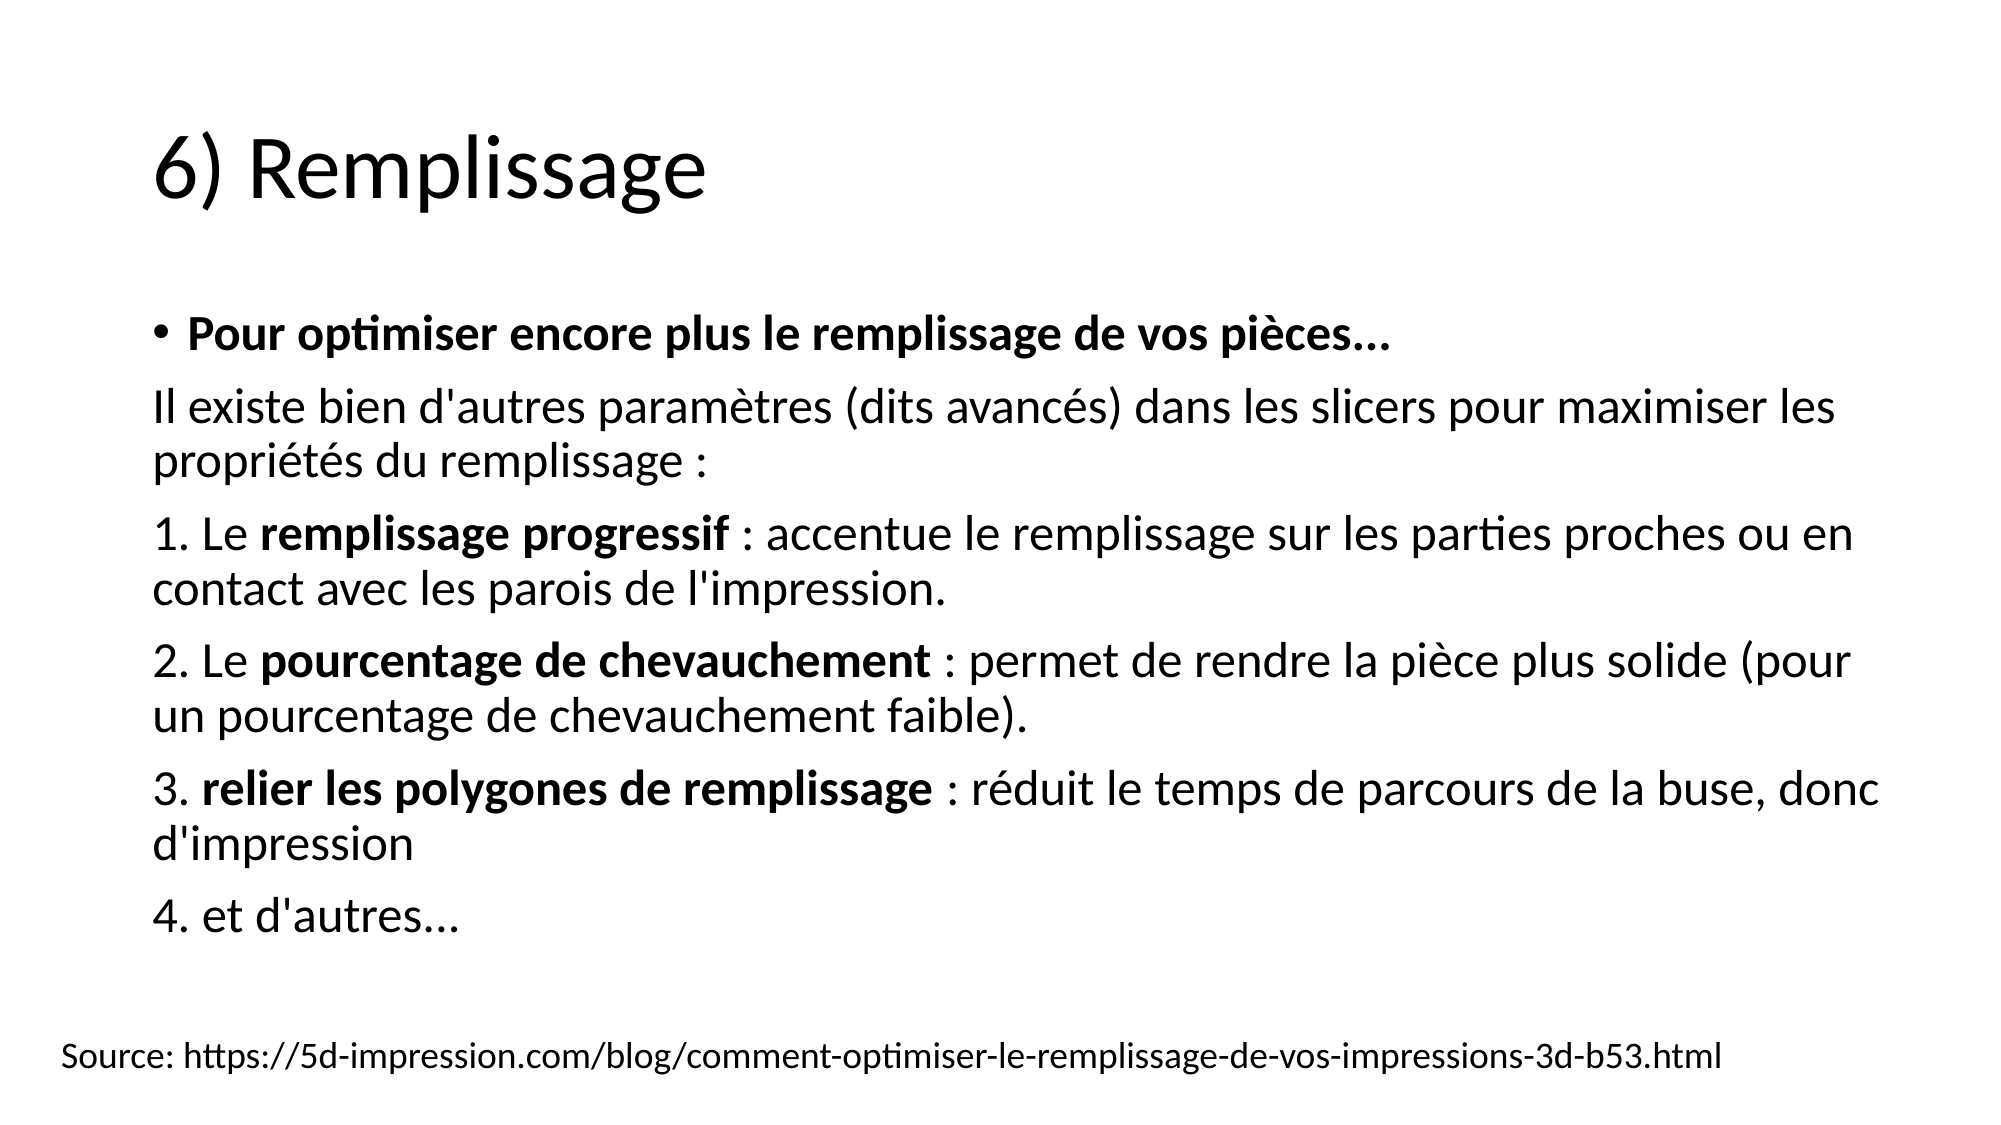

6) Remplissage
Pour optimiser encore plus le remplissage de vos pièces...
Il existe bien d'autres paramètres (dits avancés) dans les slicers pour maximiser les propriétés du remplissage :
1. Le remplissage progressif : accentue le remplissage sur les parties proches ou en contact avec les parois de l'impression.
2. Le pourcentage de chevauchement : permet de rendre la pièce plus solide (pour un pourcentage de chevauchement faible).
3. relier les polygones de remplissage : réduit le temps de parcours de la buse, donc d'impression
4. et d'autres...

Source: https://5d-impression.com/blog/comment-optimiser-le-remplissage-de-vos-impressions-3d-b53.html